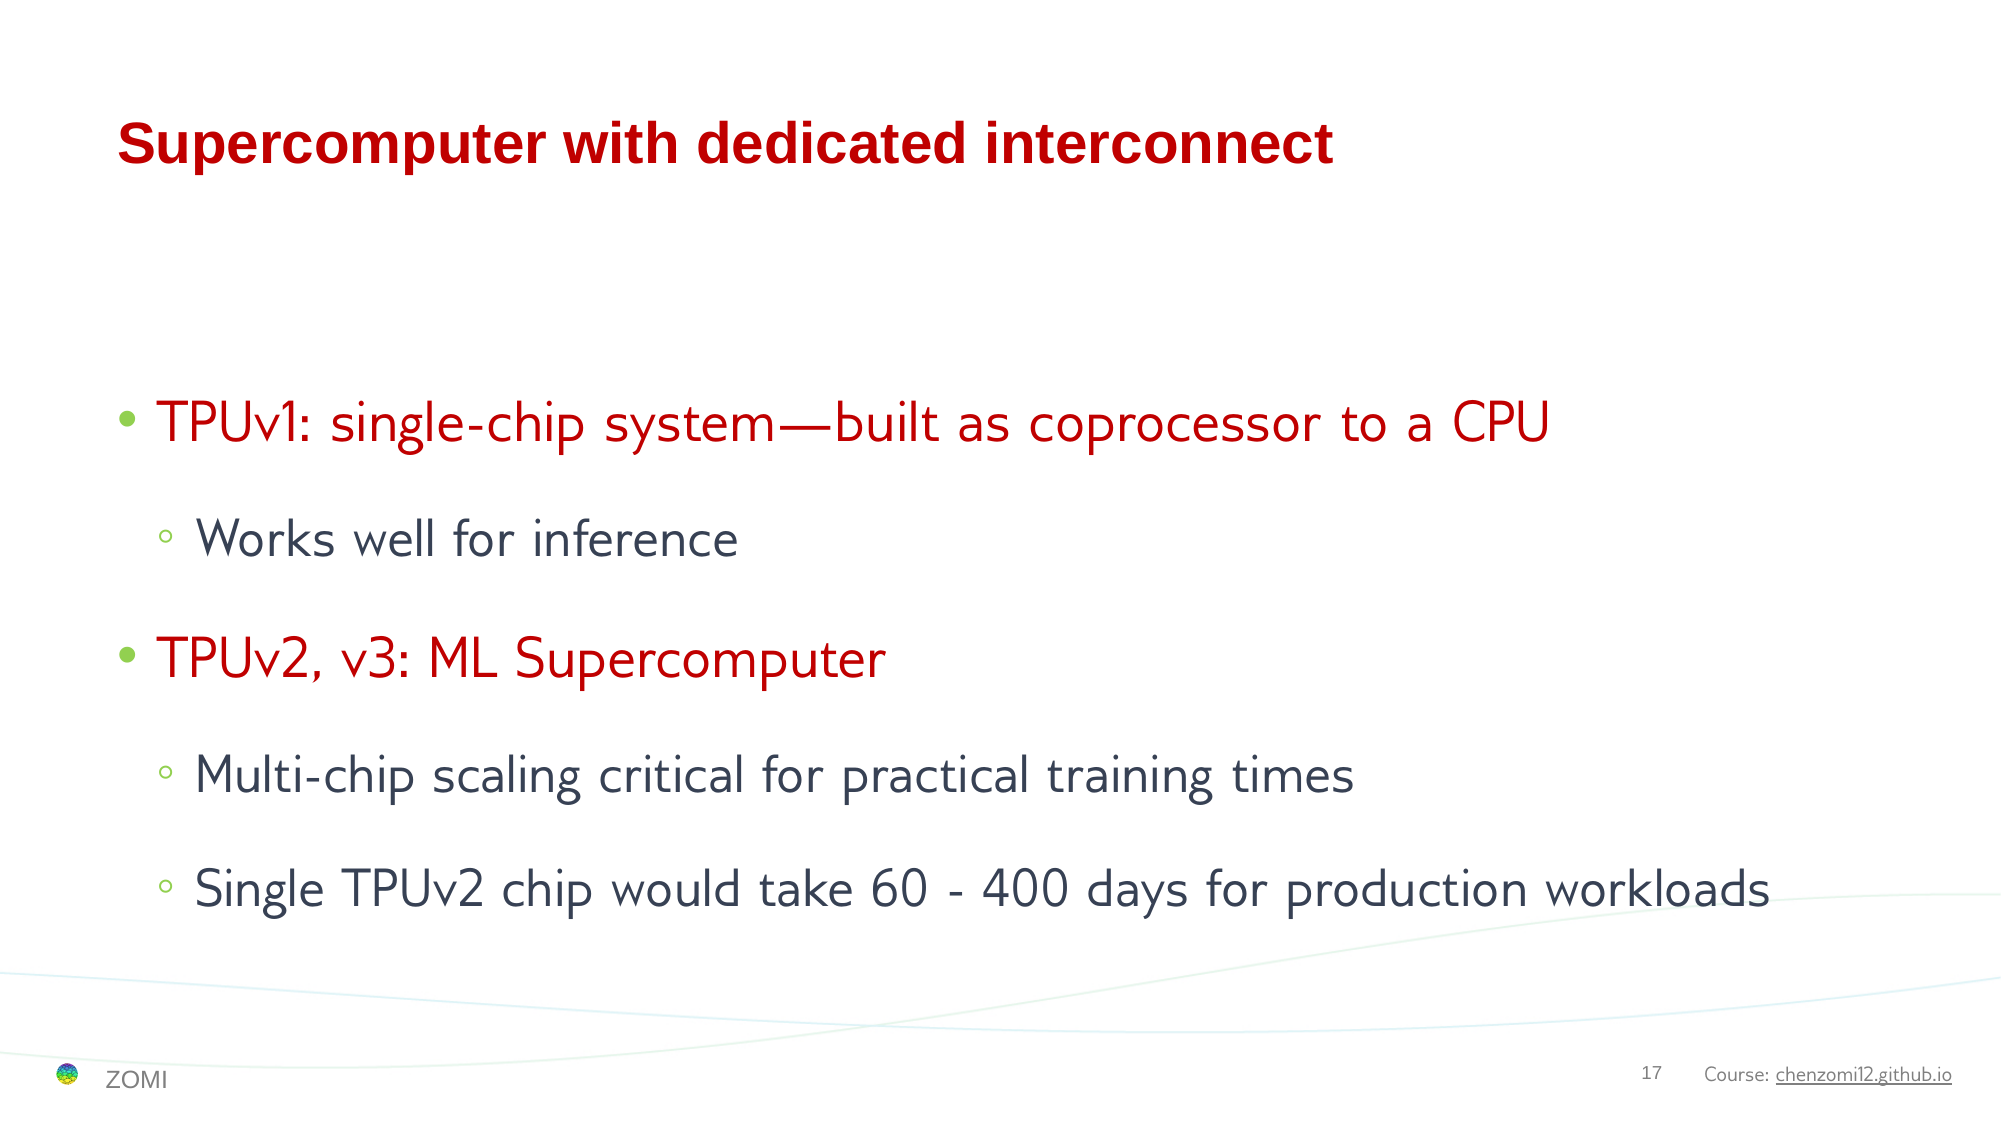

# Supercomputer with dedicated interconnect
TPUv1: single-chip system—built as coprocessor to a CPU
Works well for inference
TPUv2, v3: ML Supercomputer
Multi-chip scaling critical for practical training times
Single TPUv2 chip would take 60 - 400 days for production workloads